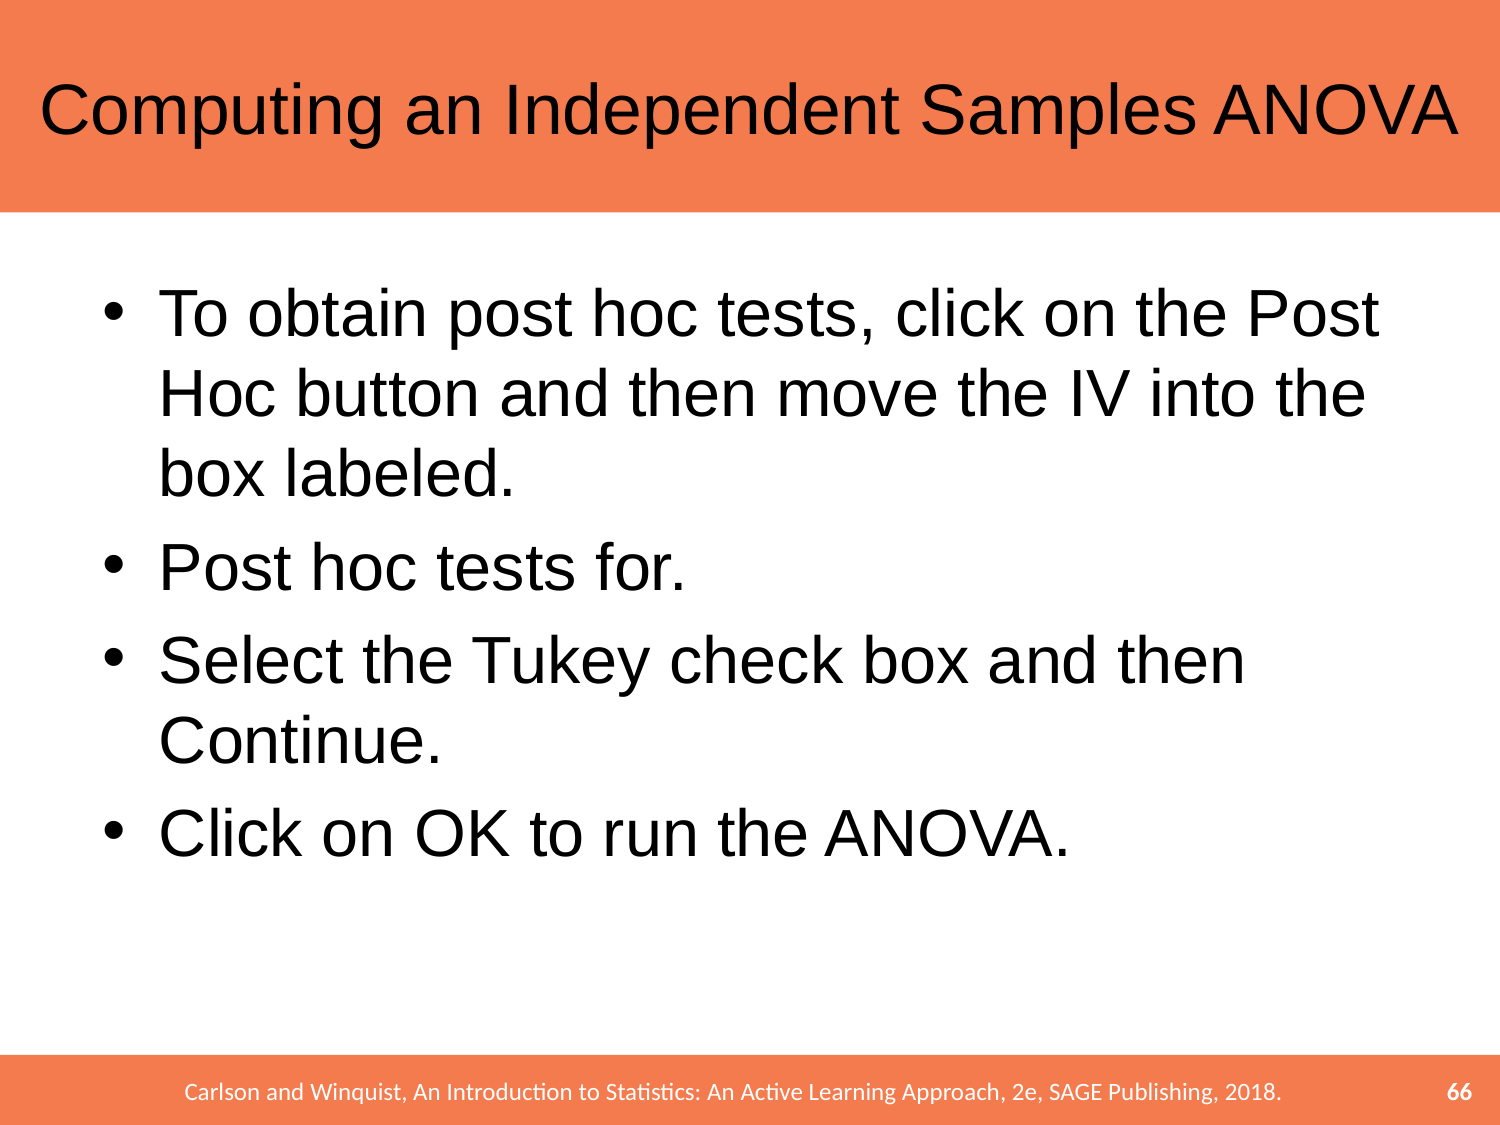

# Computing an Independent Samples ANOVA
To obtain post hoc tests, click on the Post Hoc button and then move the IV into the box labeled.
Post hoc tests for.
Select the Tukey check box and then Continue.
Click on OK to run the ANOVA.
66
Carlson and Winquist, An Introduction to Statistics: An Active Learning Approach, 2e, SAGE Publishing, 2018.